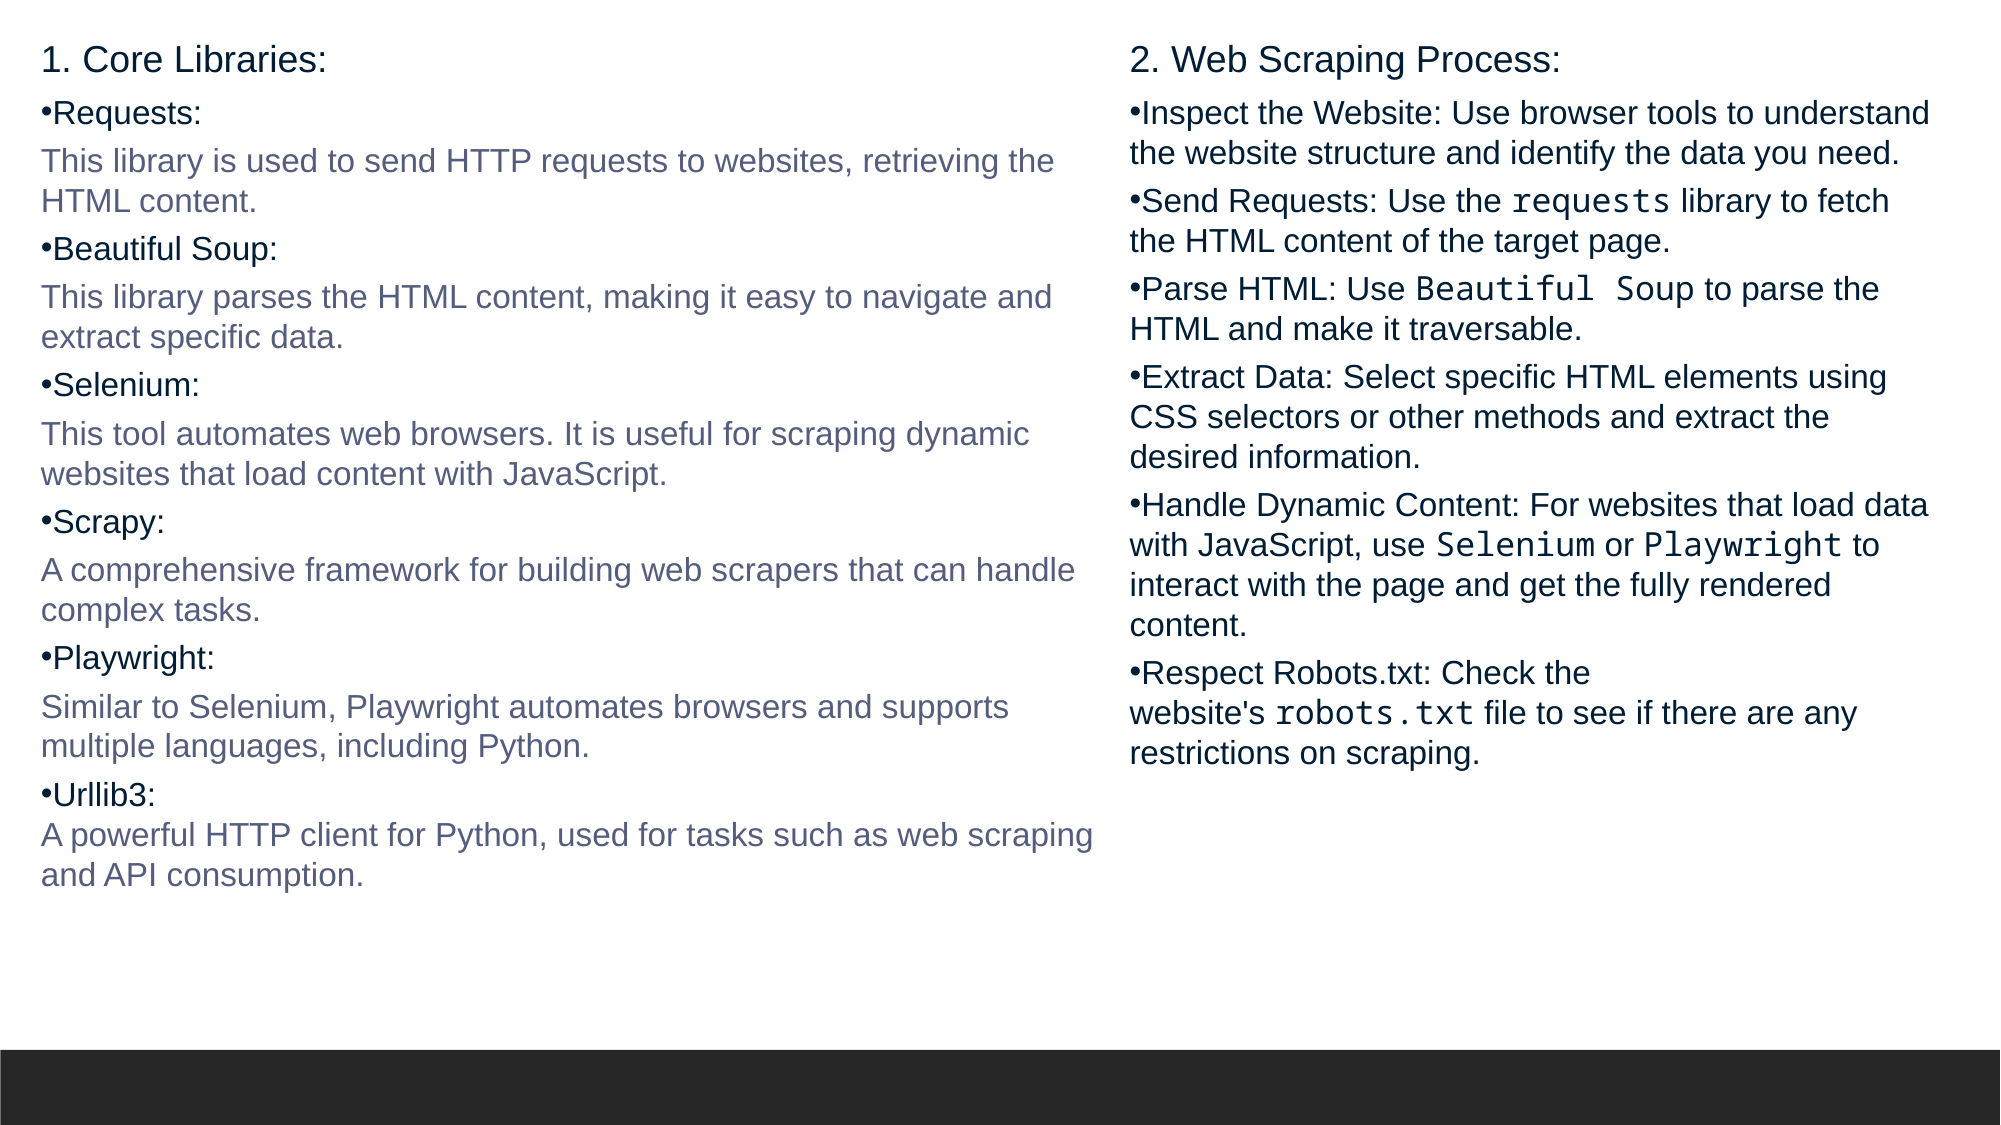

1. Core Libraries:
Requests:
This library is used to send HTTP requests to websites, retrieving the HTML content.
Beautiful Soup:
This library parses the HTML content, making it easy to navigate and extract specific data.
Selenium:
This tool automates web browsers. It is useful for scraping dynamic websites that load content with JavaScript.
Scrapy:
A comprehensive framework for building web scrapers that can handle complex tasks.
Playwright:
Similar to Selenium, Playwright automates browsers and supports multiple languages, including Python.
Urllib3:
A powerful HTTP client for Python, used for tasks such as web scraping and API consumption.
2. Web Scraping Process:
Inspect the Website: Use browser tools to understand the website structure and identify the data you need.
Send Requests: Use the requests library to fetch the HTML content of the target page.
Parse HTML: Use Beautiful Soup to parse the HTML and make it traversable.
Extract Data: Select specific HTML elements using CSS selectors or other methods and extract the desired information.
Handle Dynamic Content: For websites that load data with JavaScript, use Selenium or Playwright to interact with the page and get the fully rendered content.
Respect Robots.txt: Check the website's robots.txt file to see if there are any restrictions on scraping.